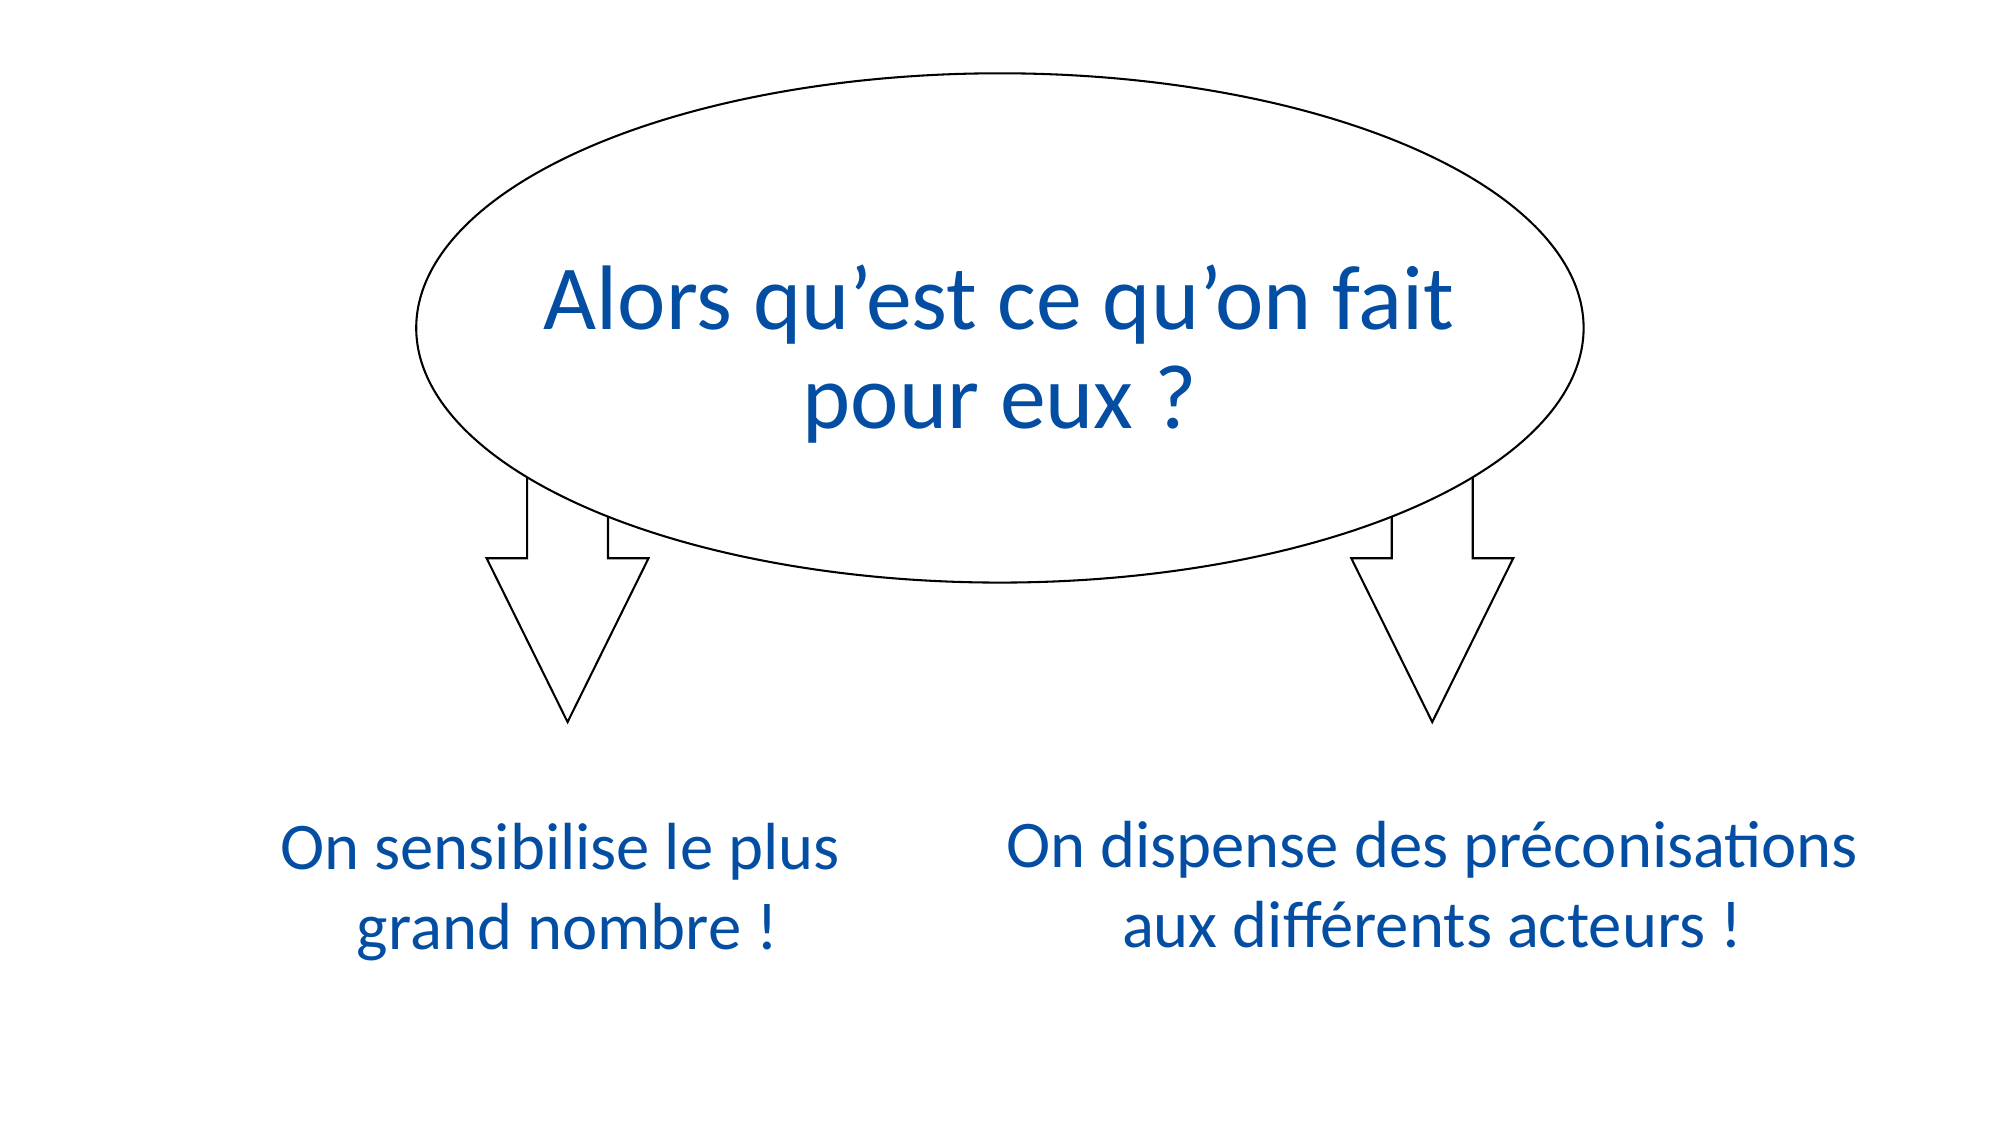

Alors qu’est ce qu’on fait pour eux ?

On dispense des préconisations aux différents acteurs !

On sensibilise le plus
grand nombre !